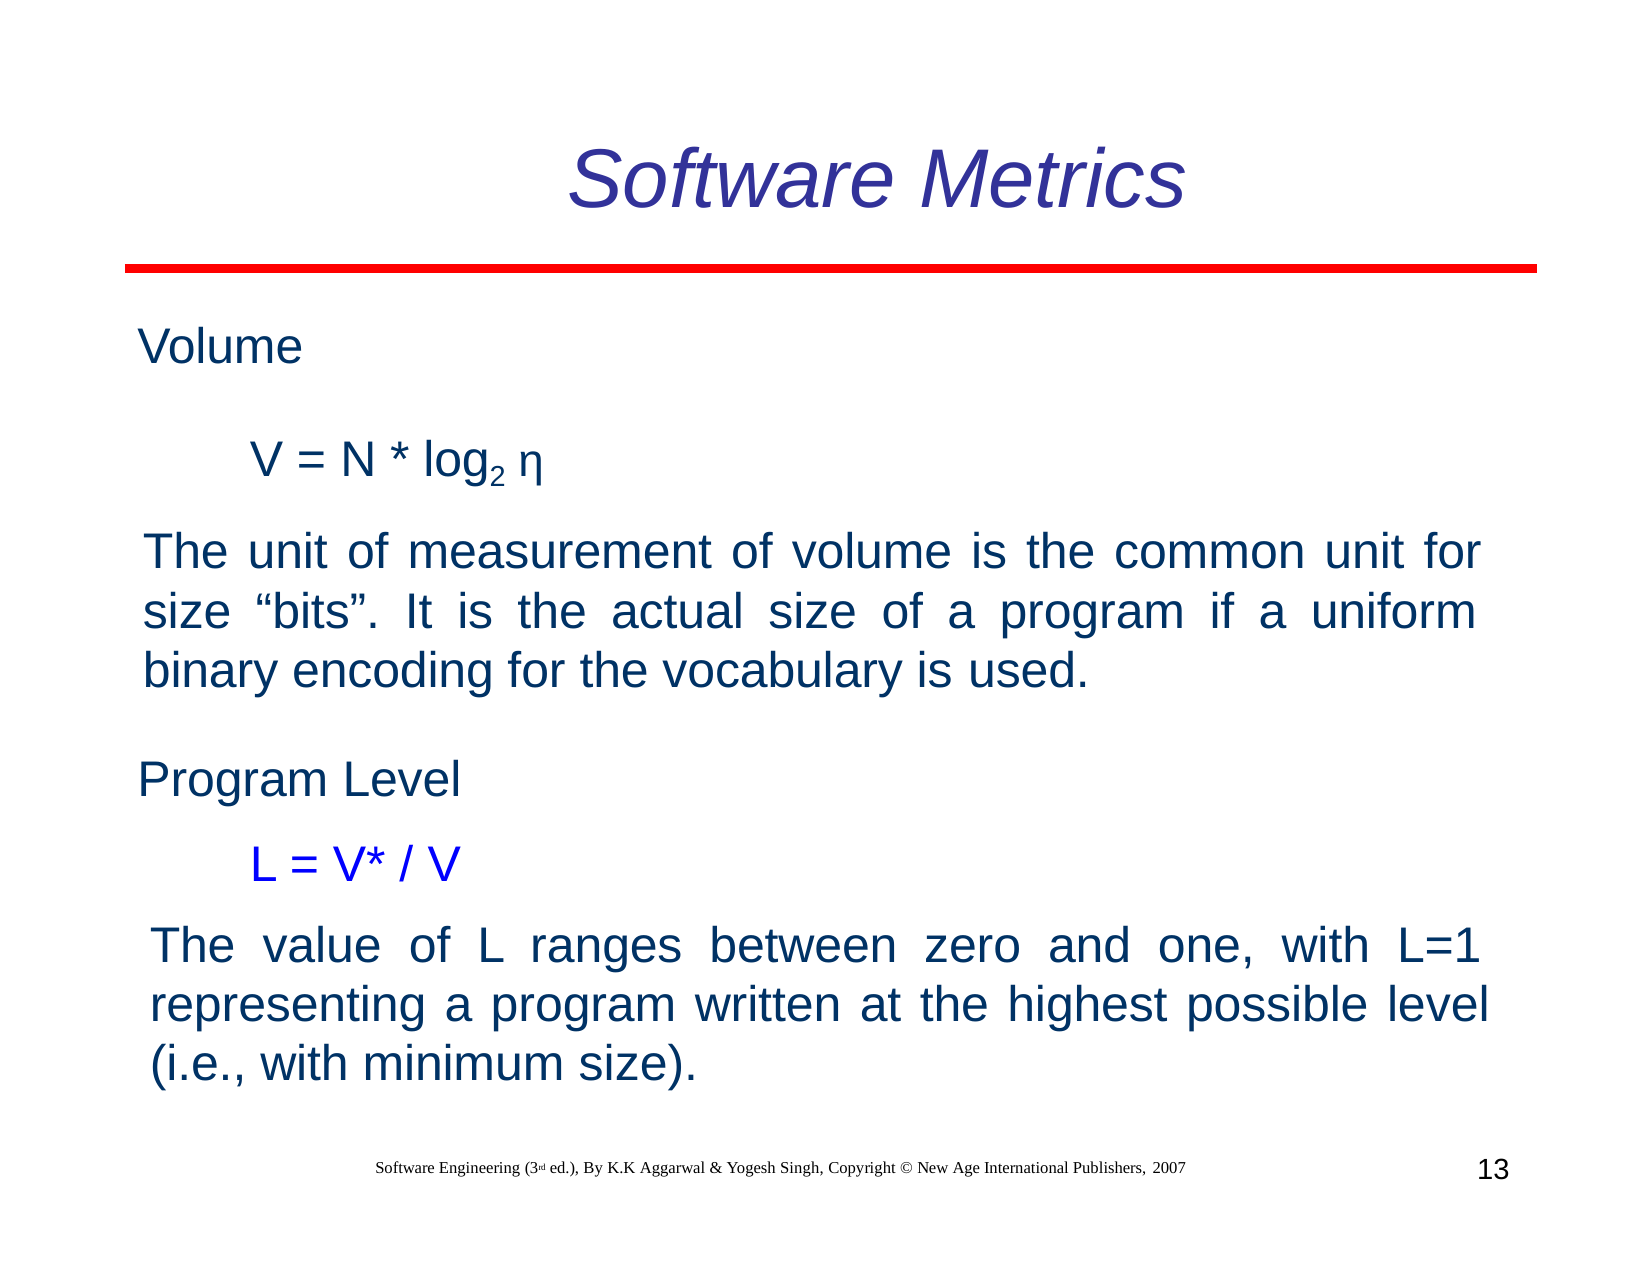

# Software Metrics

Volume

V = N * log2 η
The unit of measurement of volume is the common unit for  size “bits”. It is the actual size of a program if a uniform  binary encoding for the vocabulary is used.

Program Level
L = V* / V
The value of L ranges between zero and one, with L=1  representing a program written at the highest possible level  (i.e., with minimum size).
13
Software Engineering (3rd  ed.), By K.K Aggarwal & Yogesh Singh, Copyright © New Age International Publishers, 2007